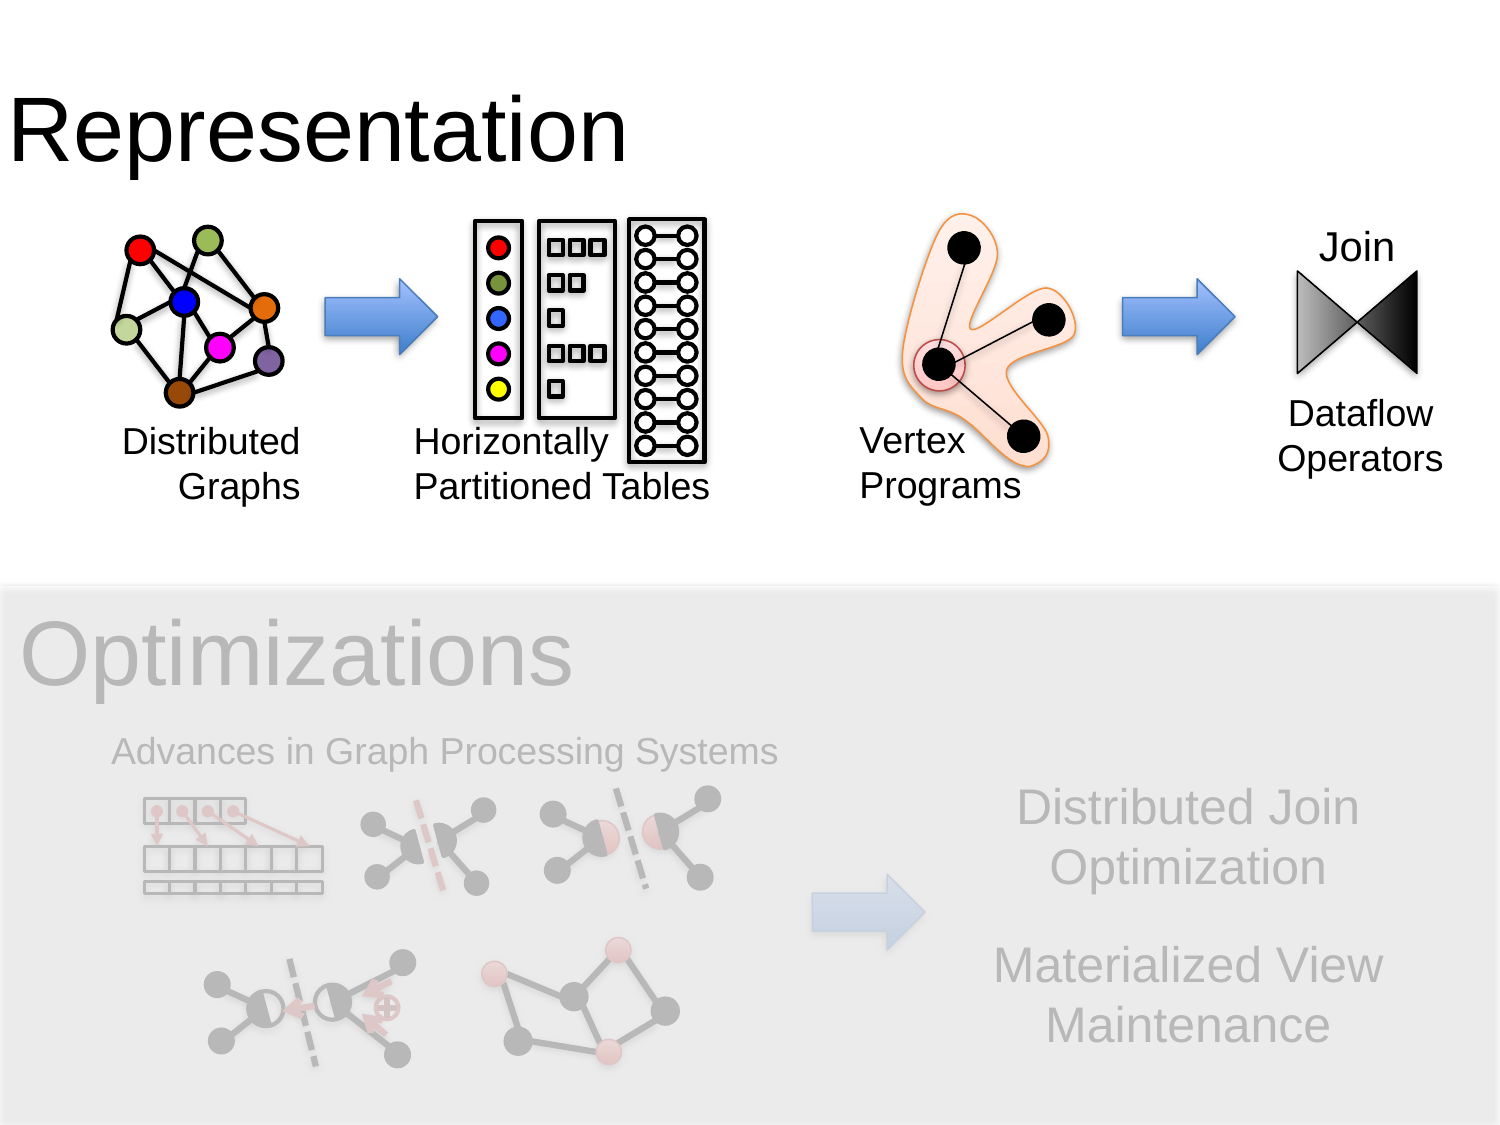

Representation
Join

Dataflow
Operators
Vertex
Programs

Distributed
Graphs
Horizontally
Partitioned Tables

Optimizations
Advances in Graph Processing Systems

Distributed Join Optimization
Materialized View Maintenance